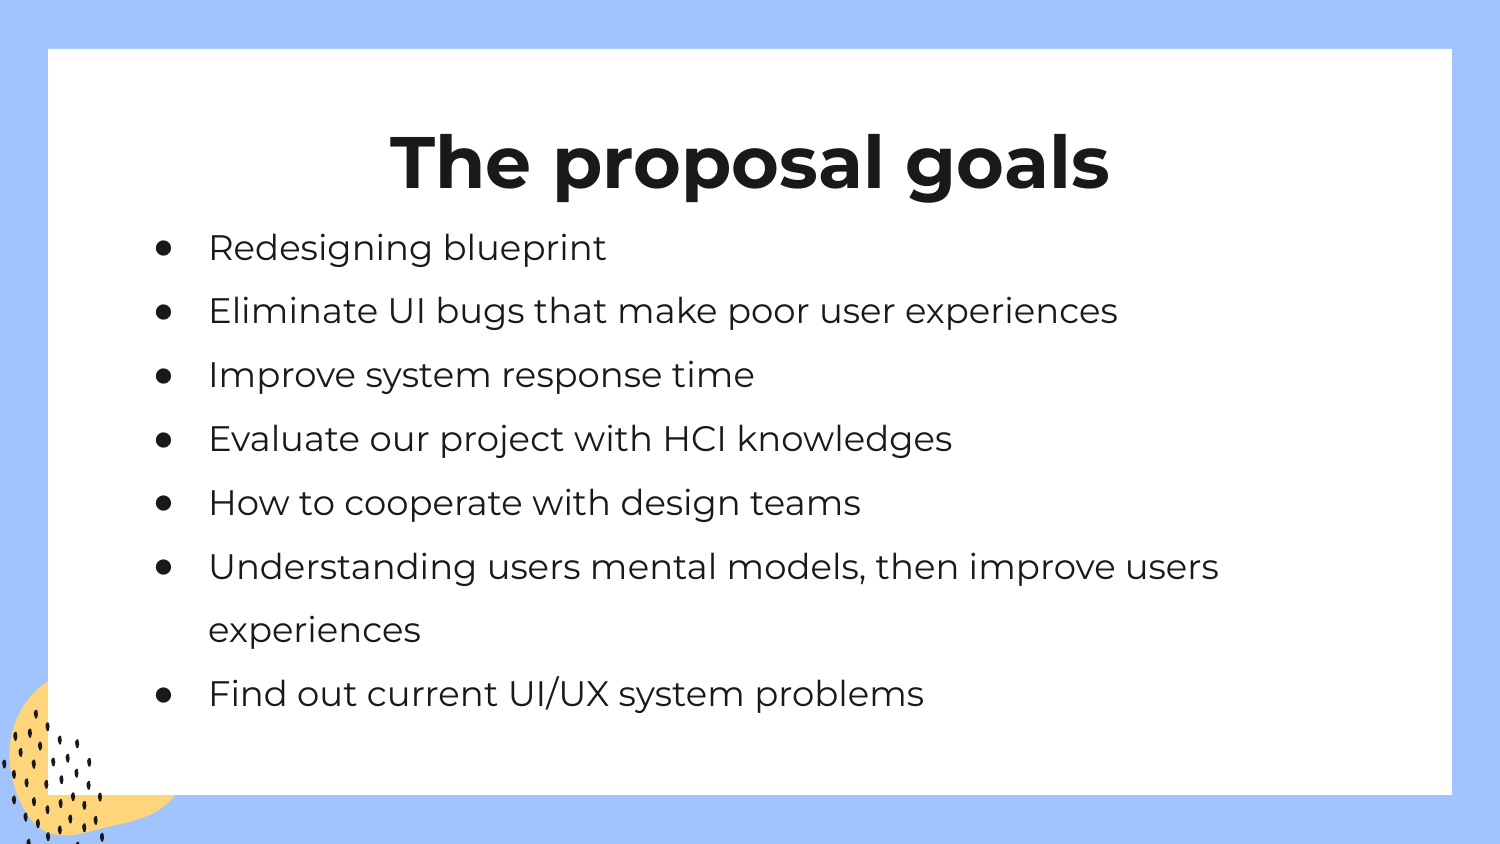

# The proposal goals
Redesigning blueprint
Eliminate UI bugs that make poor user experiences
Improve system response time
Evaluate our project with HCI knowledges
How to cooperate with design teams
Understanding users mental models, then improve users experiences
Find out current UI/UX system problems